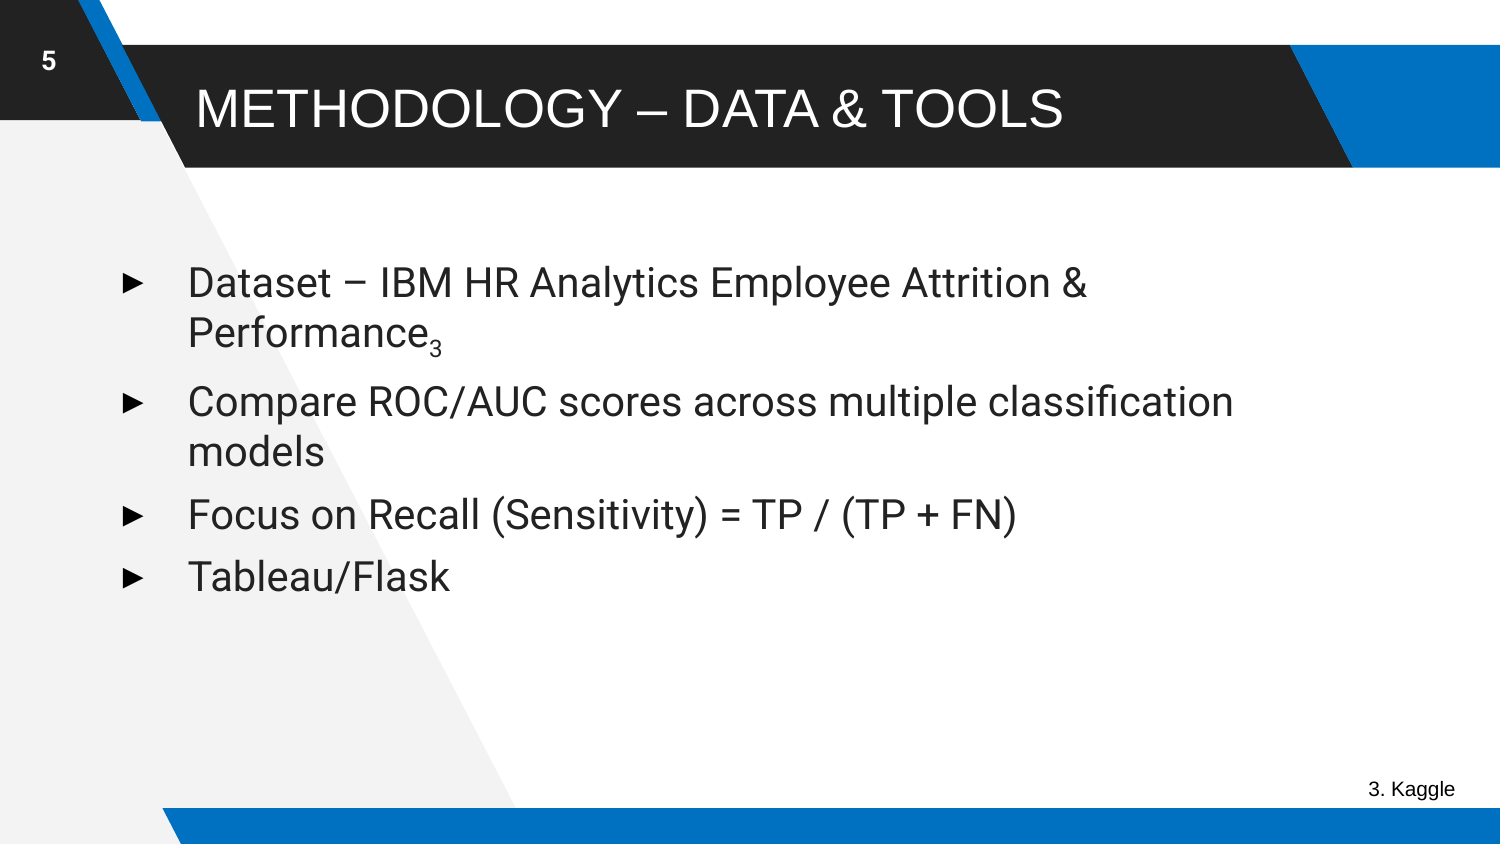

5
# METHODOLOGY – DATA & TOOLS
Dataset – IBM HR Analytics Employee Attrition & Performance3
Compare ROC/AUC scores across multiple classification models
Focus on Recall (Sensitivity) = TP / (TP + FN)
Tableau/Flask

3. Kaggle